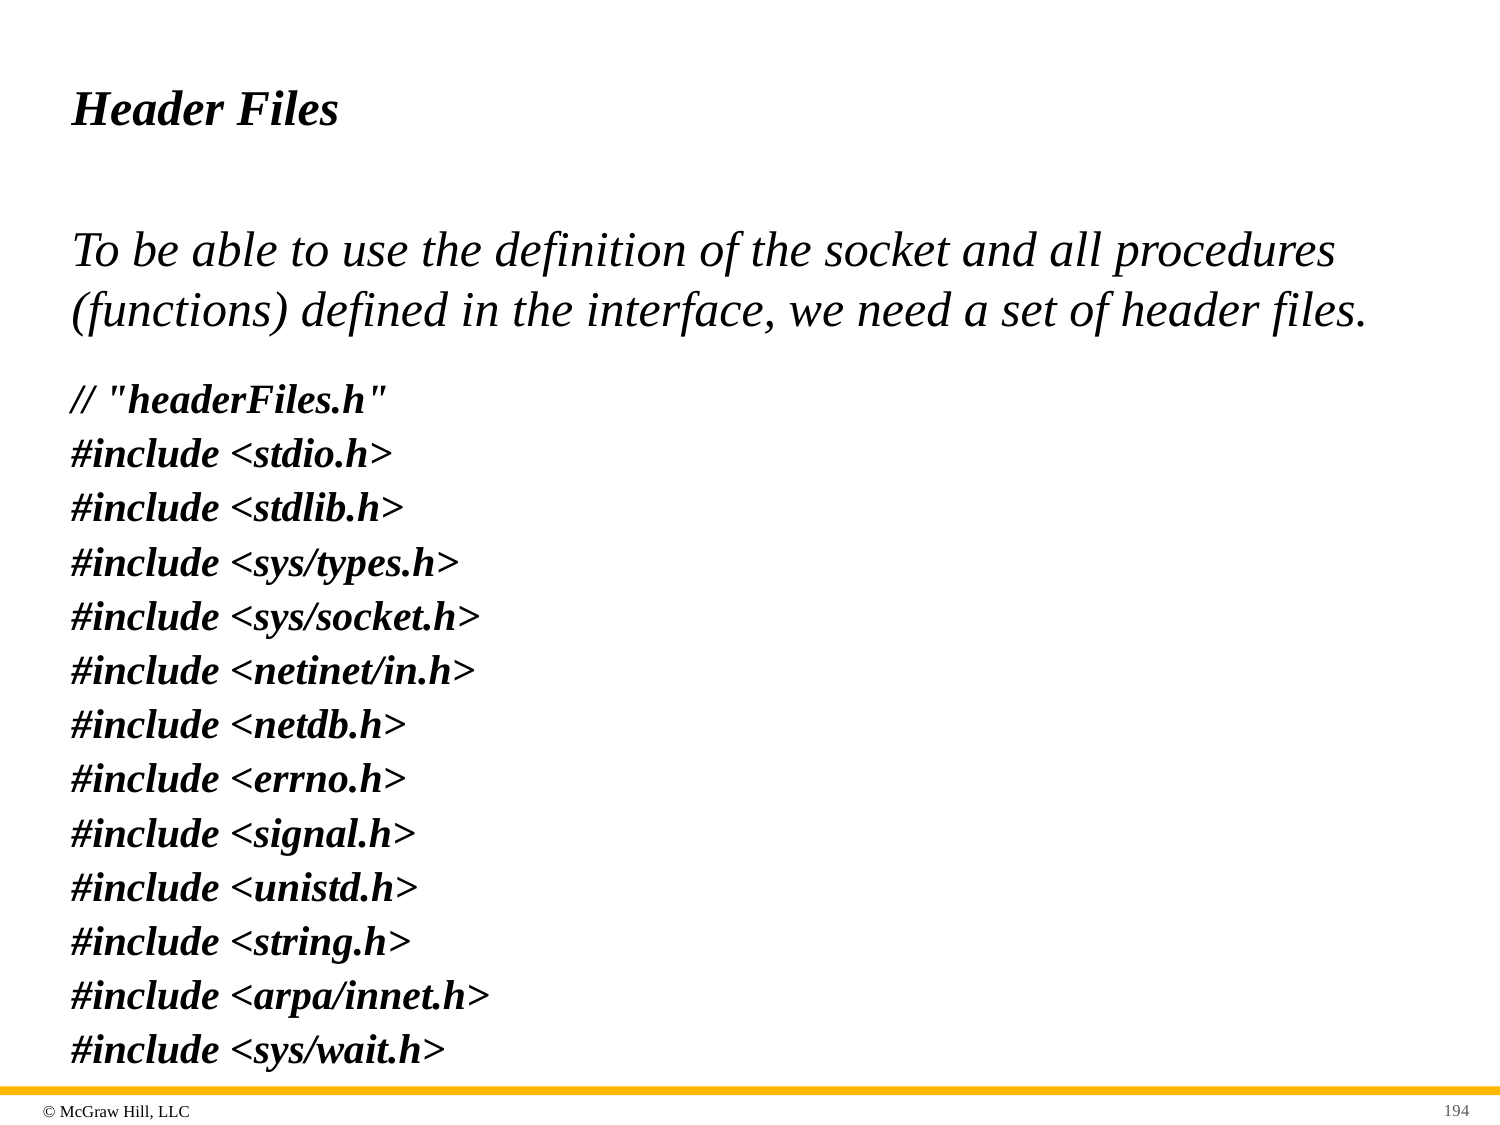

# Header Files
To be able to use the definition of the socket and all procedures (functions) defined in the interface, we need a set of header files.
// "headerFiles.h"
#include <stdio.h>
#include <stdlib.h>
#include <sys/types.h>
#include <sys/socket.h>
#include <netinet/in.h>
#include <netdb.h>
#include <errno.h>
#include <signal.h>
#include <unistd.h>
#include <string.h>
#include <arpa/innet.h>
#include <sys/wait.h>
194